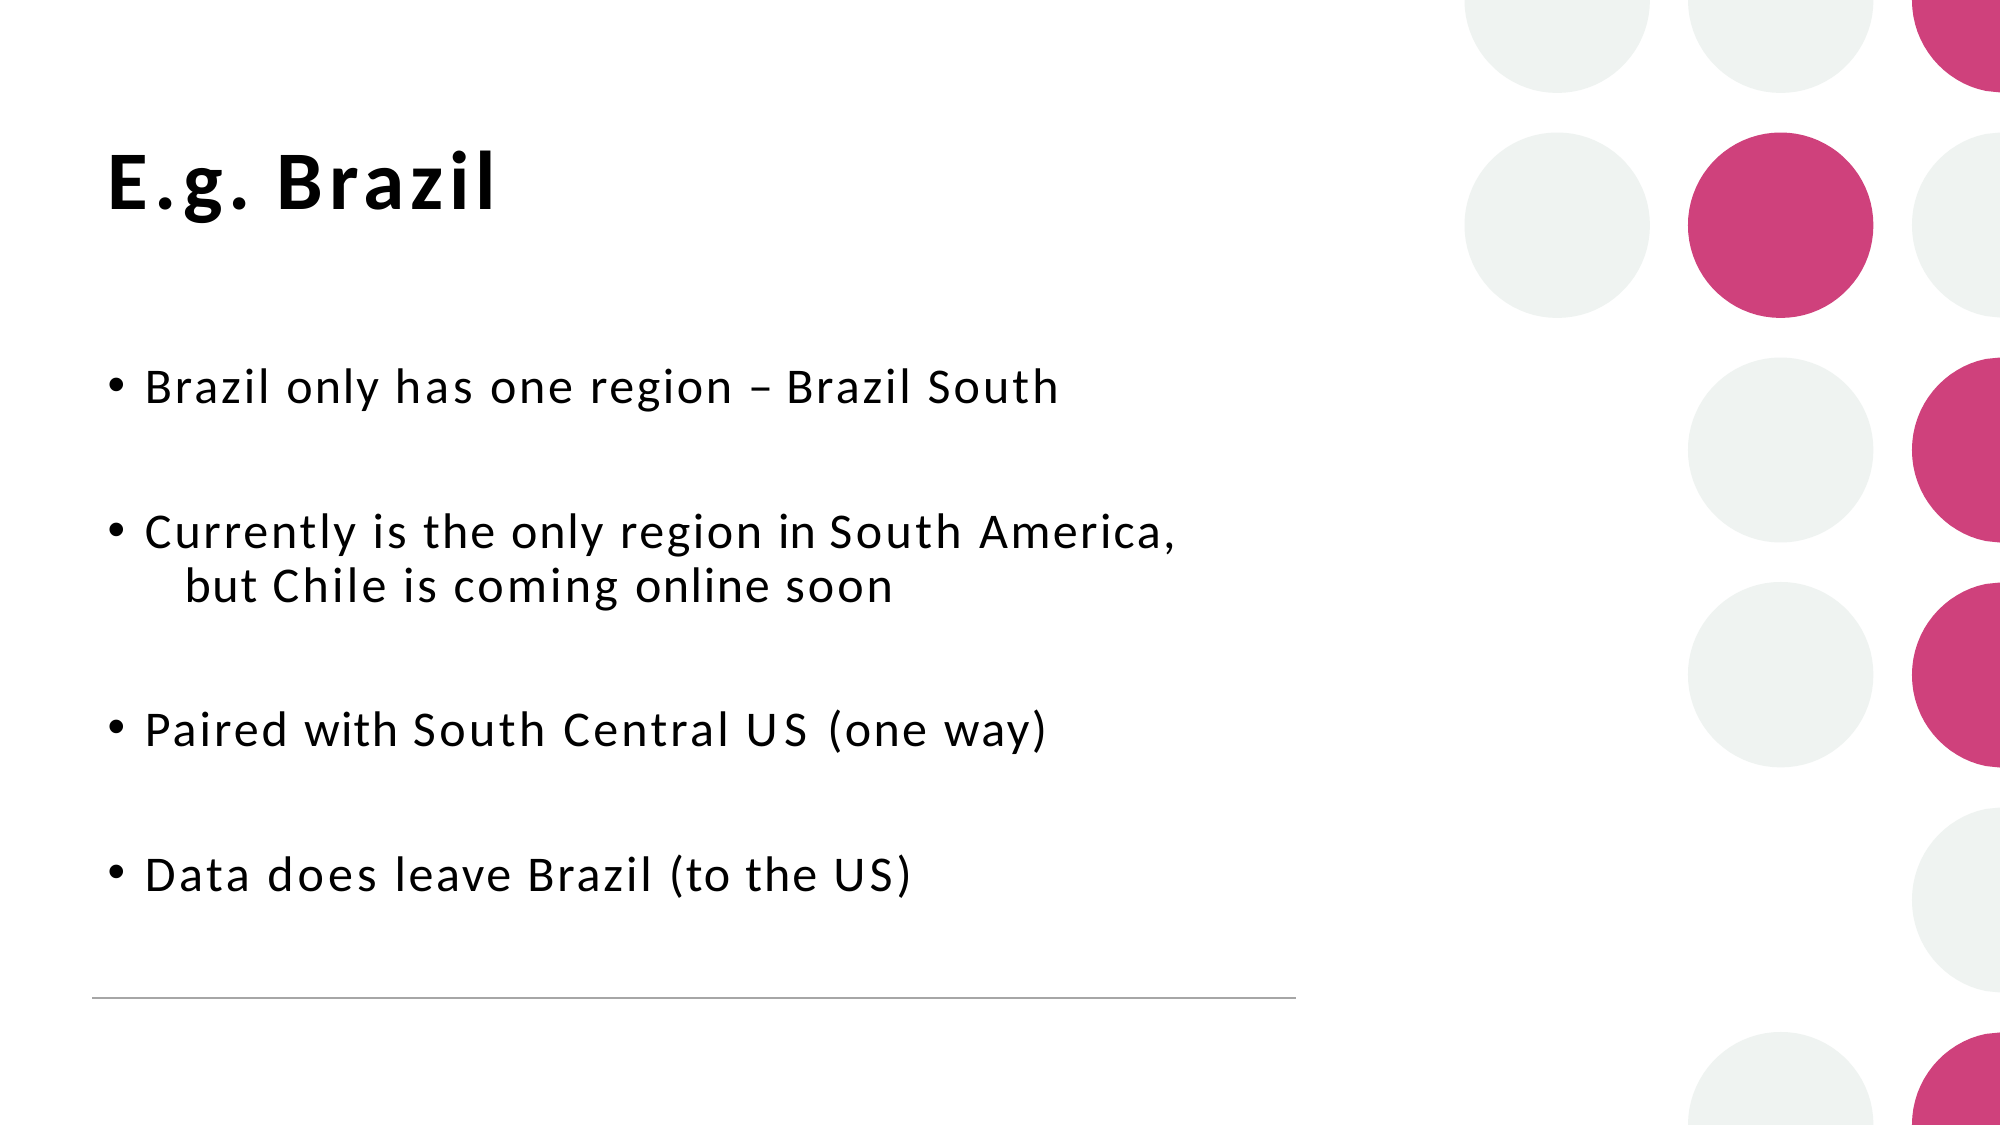

# E.g. Brazil
Brazil only has one region – Brazil South

Currently is the only region in South America, 	but Chile is coming online soon

Paired with South Central US (one way)

Data does leave Brazil (to the US)